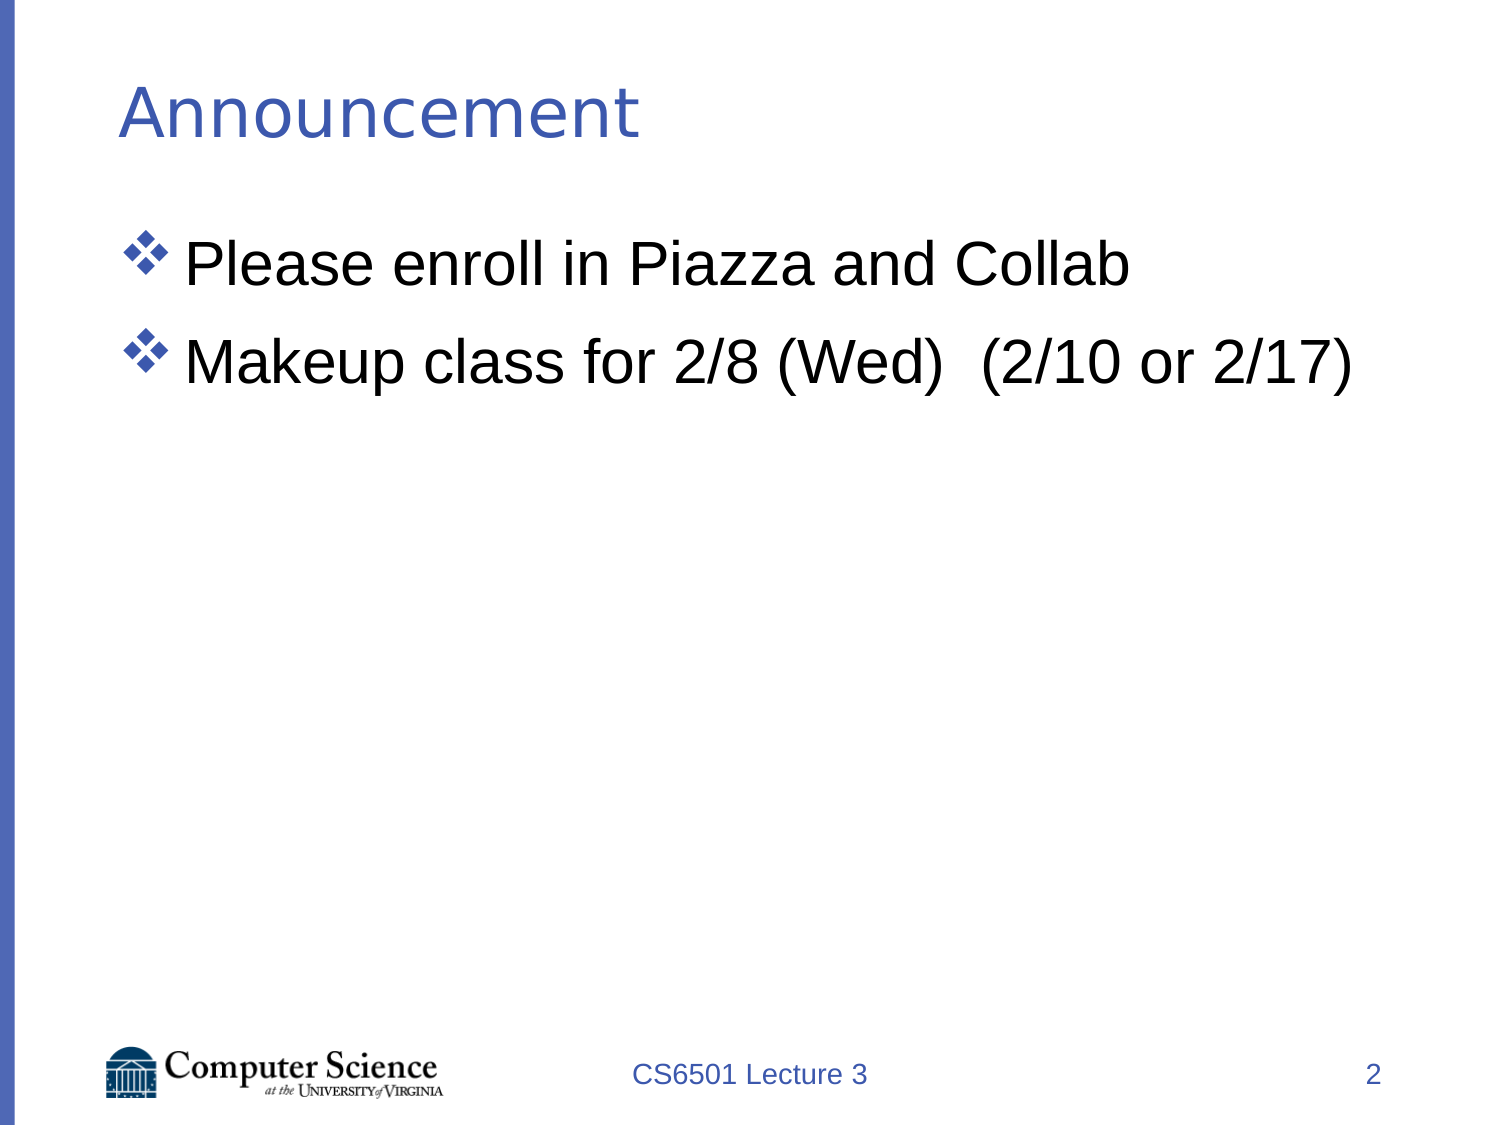

# Announcement
Please enroll in Piazza and Collab
Makeup class for 2/8 (Wed)  (2/10 or 2/17)

CS6501 Lecture 3
2